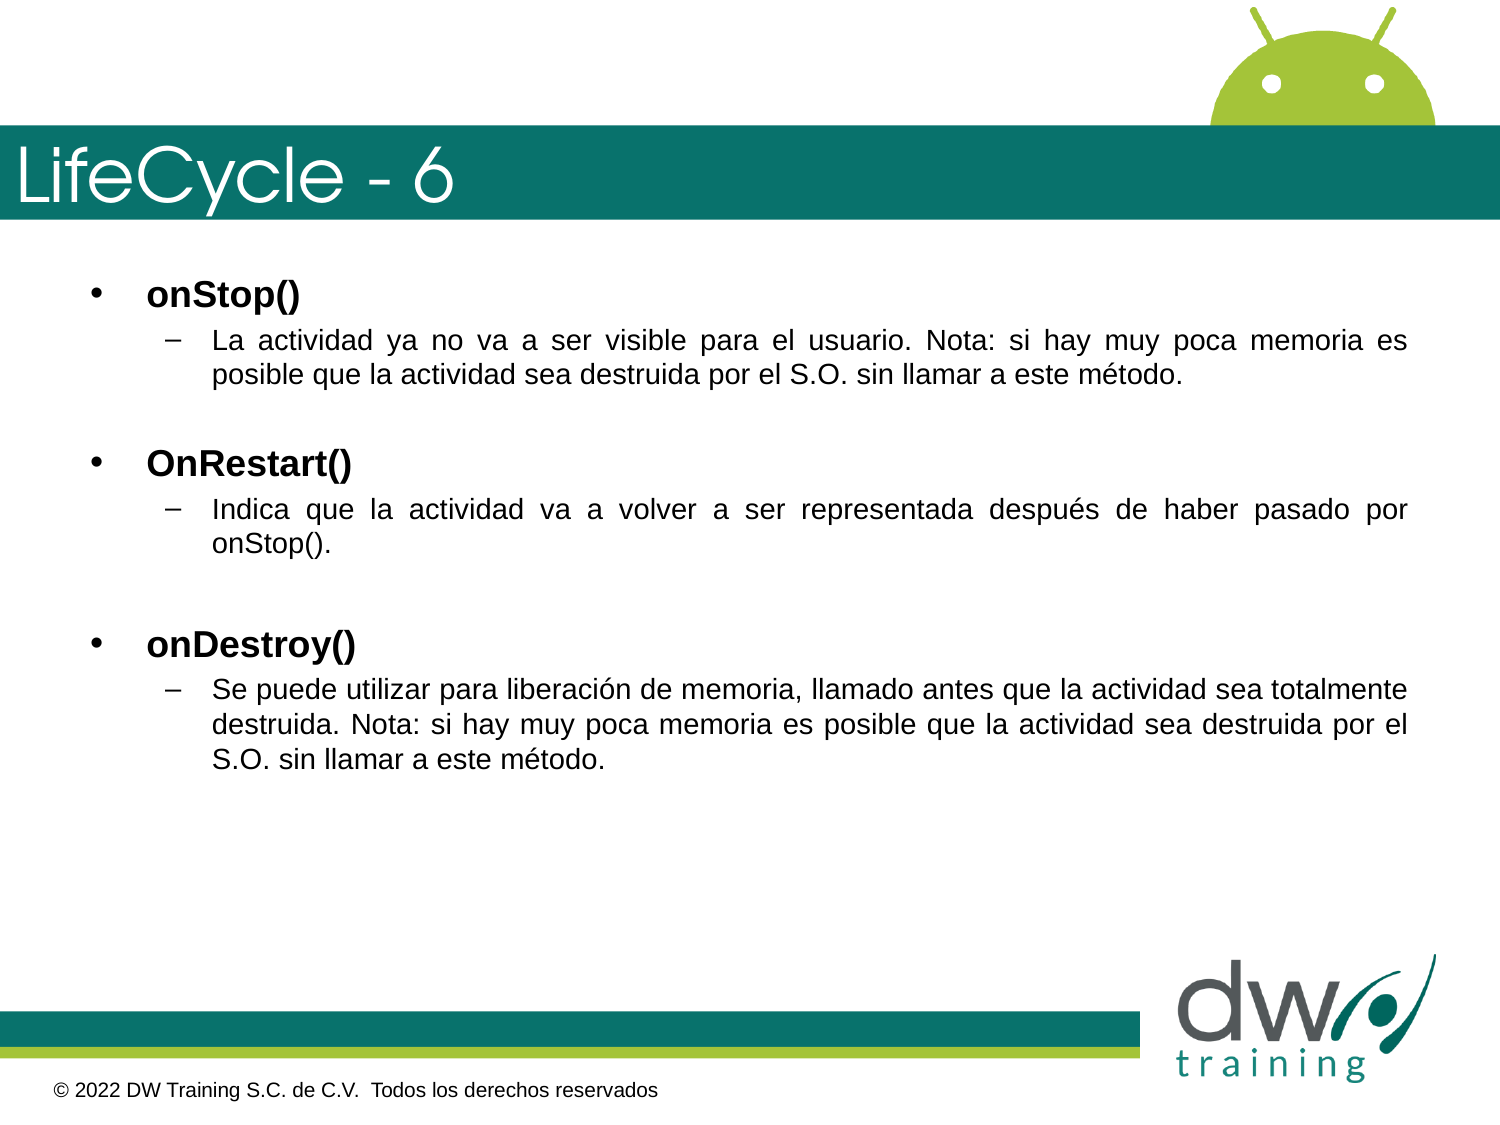

# LifeCycle - 6
onStop()
La actividad ya no va a ser visible para el usuario. Nota: si hay muy poca memoria es posible que la actividad sea destruida por el S.O. sin llamar a este método.

OnRestart()
Indica que la actividad va a volver a ser representada después de haber pasado por onStop().

onDestroy()
Se puede utilizar para liberación de memoria, llamado antes que la actividad sea totalmente destruida. Nota: si hay muy poca memoria es posible que la actividad sea destruida por el S.O. sin llamar a este método.